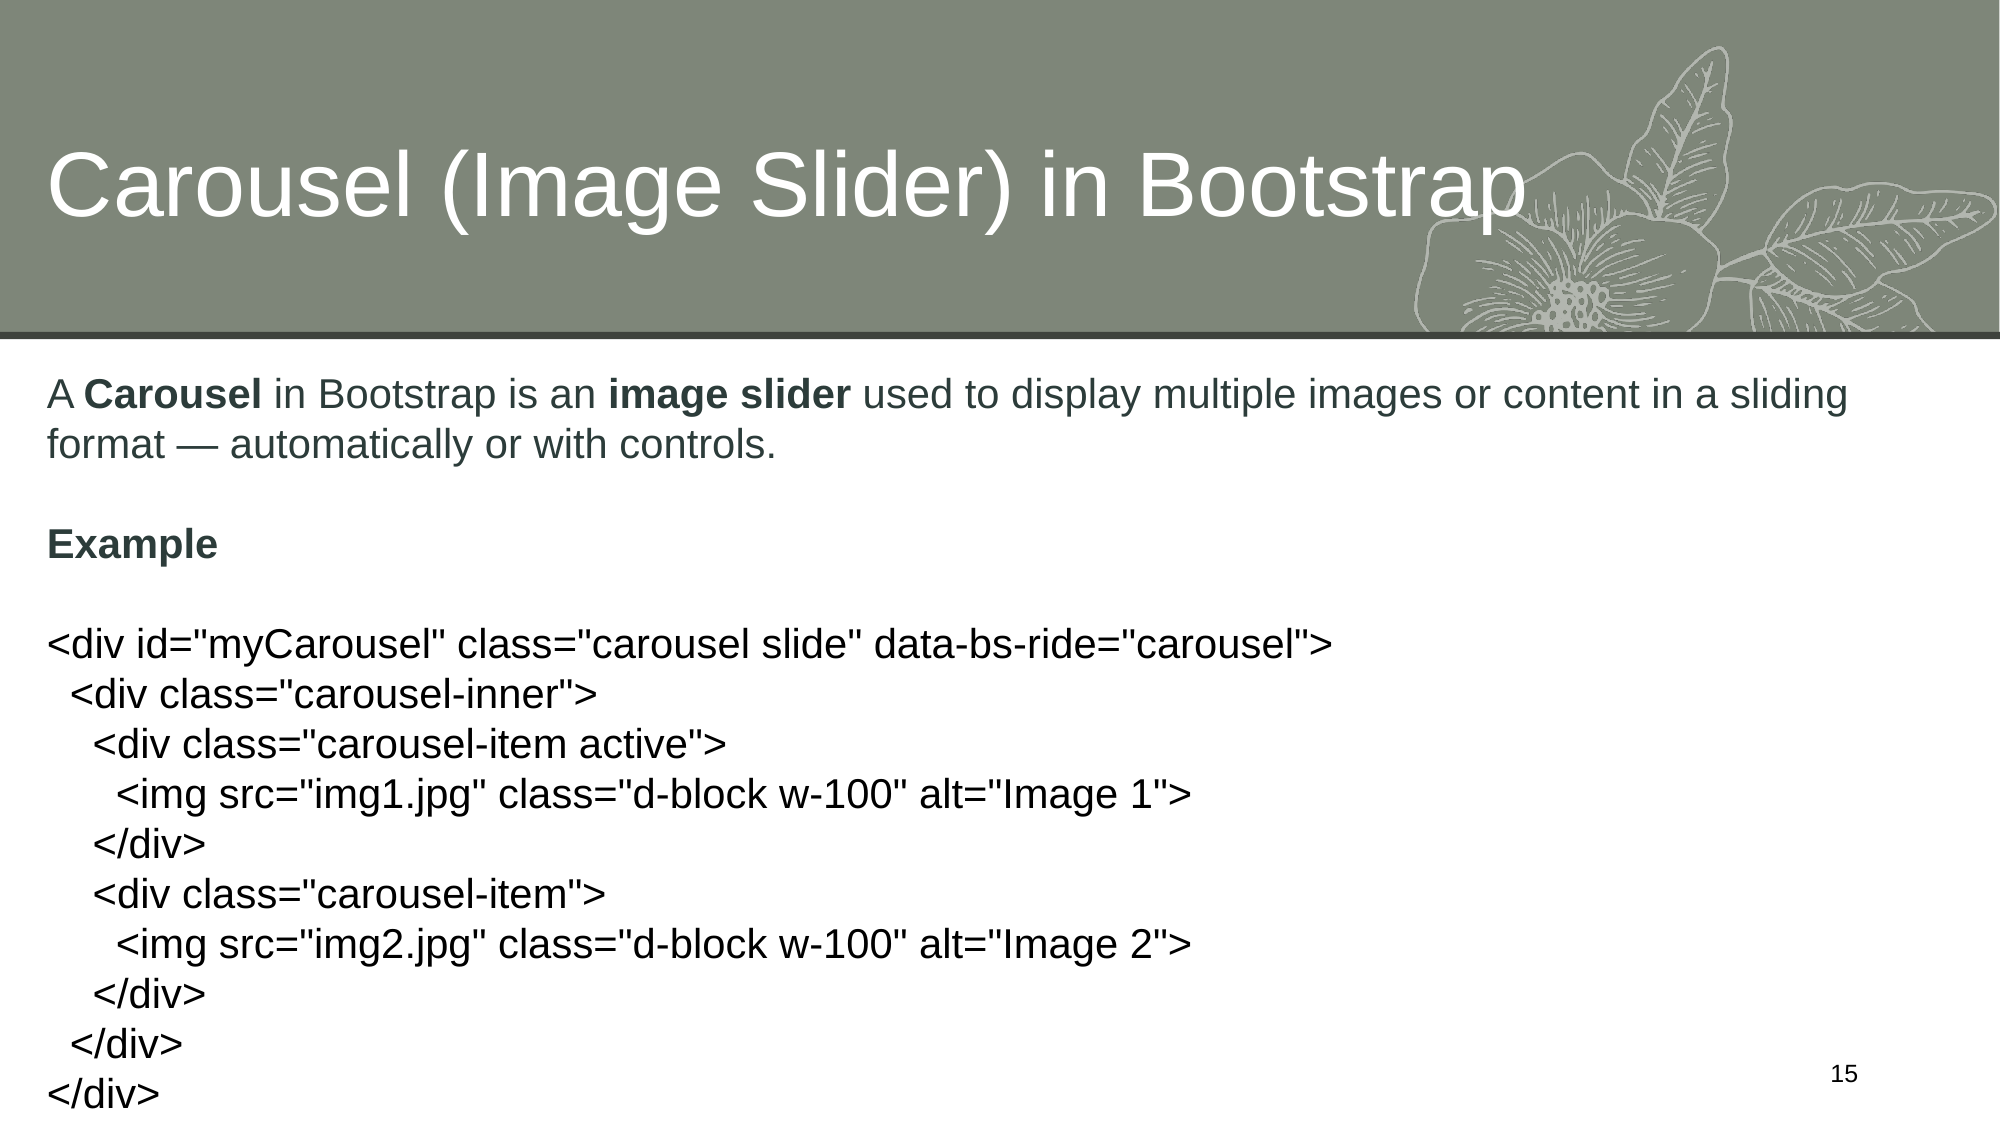

# Carousel (Image Slider) in Bootstrap
A Carousel in Bootstrap is an image slider used to display multiple images or content in a sliding format — automatically or with controls.
Example

<div id="myCarousel" class="carousel slide" data-bs-ride="carousel">
  <div class="carousel-inner">
    <div class="carousel-item active">
      <img src="img1.jpg" class="d-block w-100" alt="Image 1">
    </div>
    <div class="carousel-item">
      <img src="img2.jpg" class="d-block w-100" alt="Image 2">
    </div>
  </div>
</div>

15